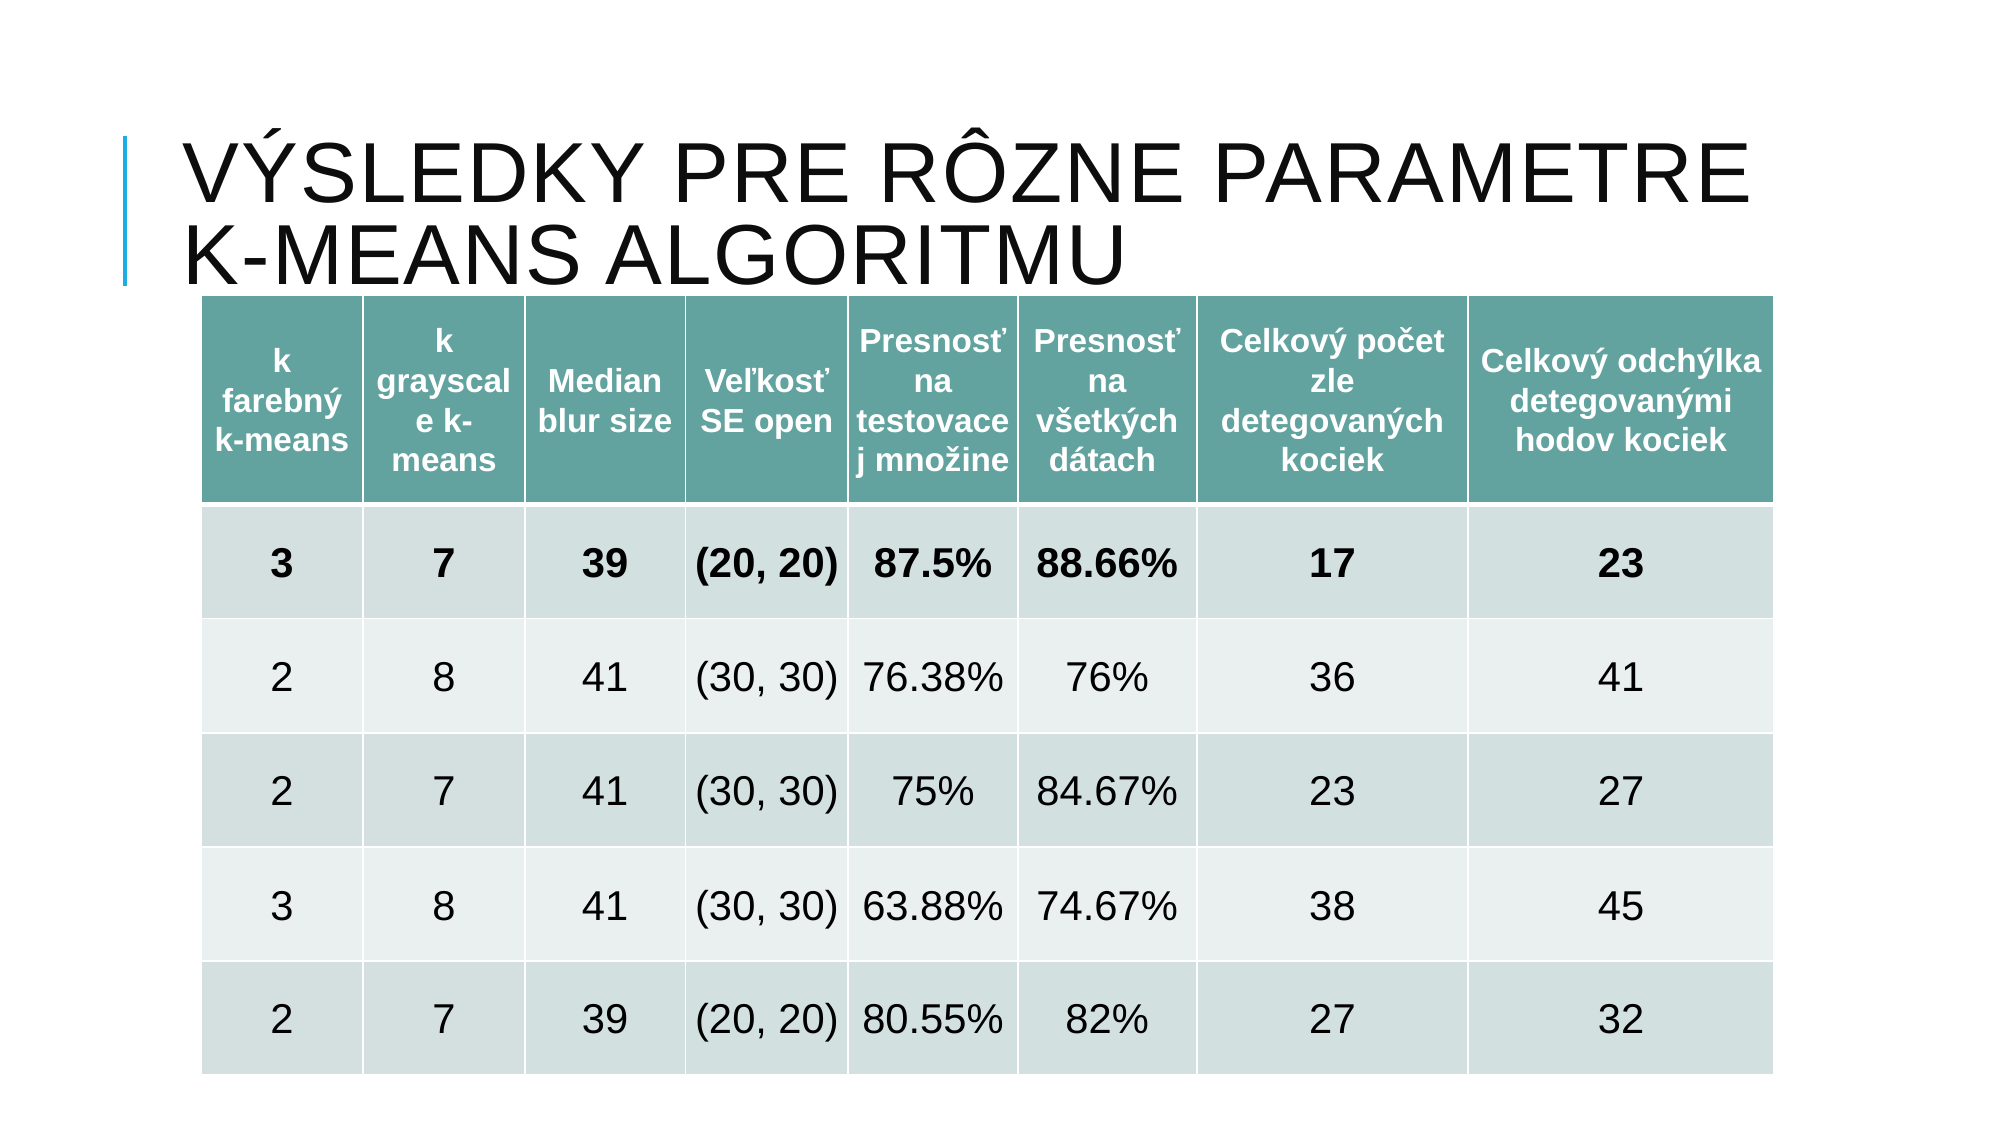

# Výsledky pre rôzne parametre k-means algoritmu
| k farebný k-means | k grayscale k-means | Median blur size | Veľkosť SE open | Presnosť na testovacej množine | Presnosť na všetkých dátach | Celkový počet zle detegovaných kociek | Celkový odchýlka detegovanými hodov kociek |
| --- | --- | --- | --- | --- | --- | --- | --- |
| 3 | 7 | 39 | (20, 20) | 87.5% | 88.66% | 17 | 23 |
| 2 | 8 | 41 | (30, 30) | 76.38% | 76% | 36 | 41 |
| 2 | 7 | 41 | (30, 30) | 75% | 84.67% | 23 | 27 |
| 3 | 8 | 41 | (30, 30) | 63.88% | 74.67% | 38 | 45 |
| 2 | 7 | 39 | (20, 20) | 80.55% | 82% | 27 | 32 |